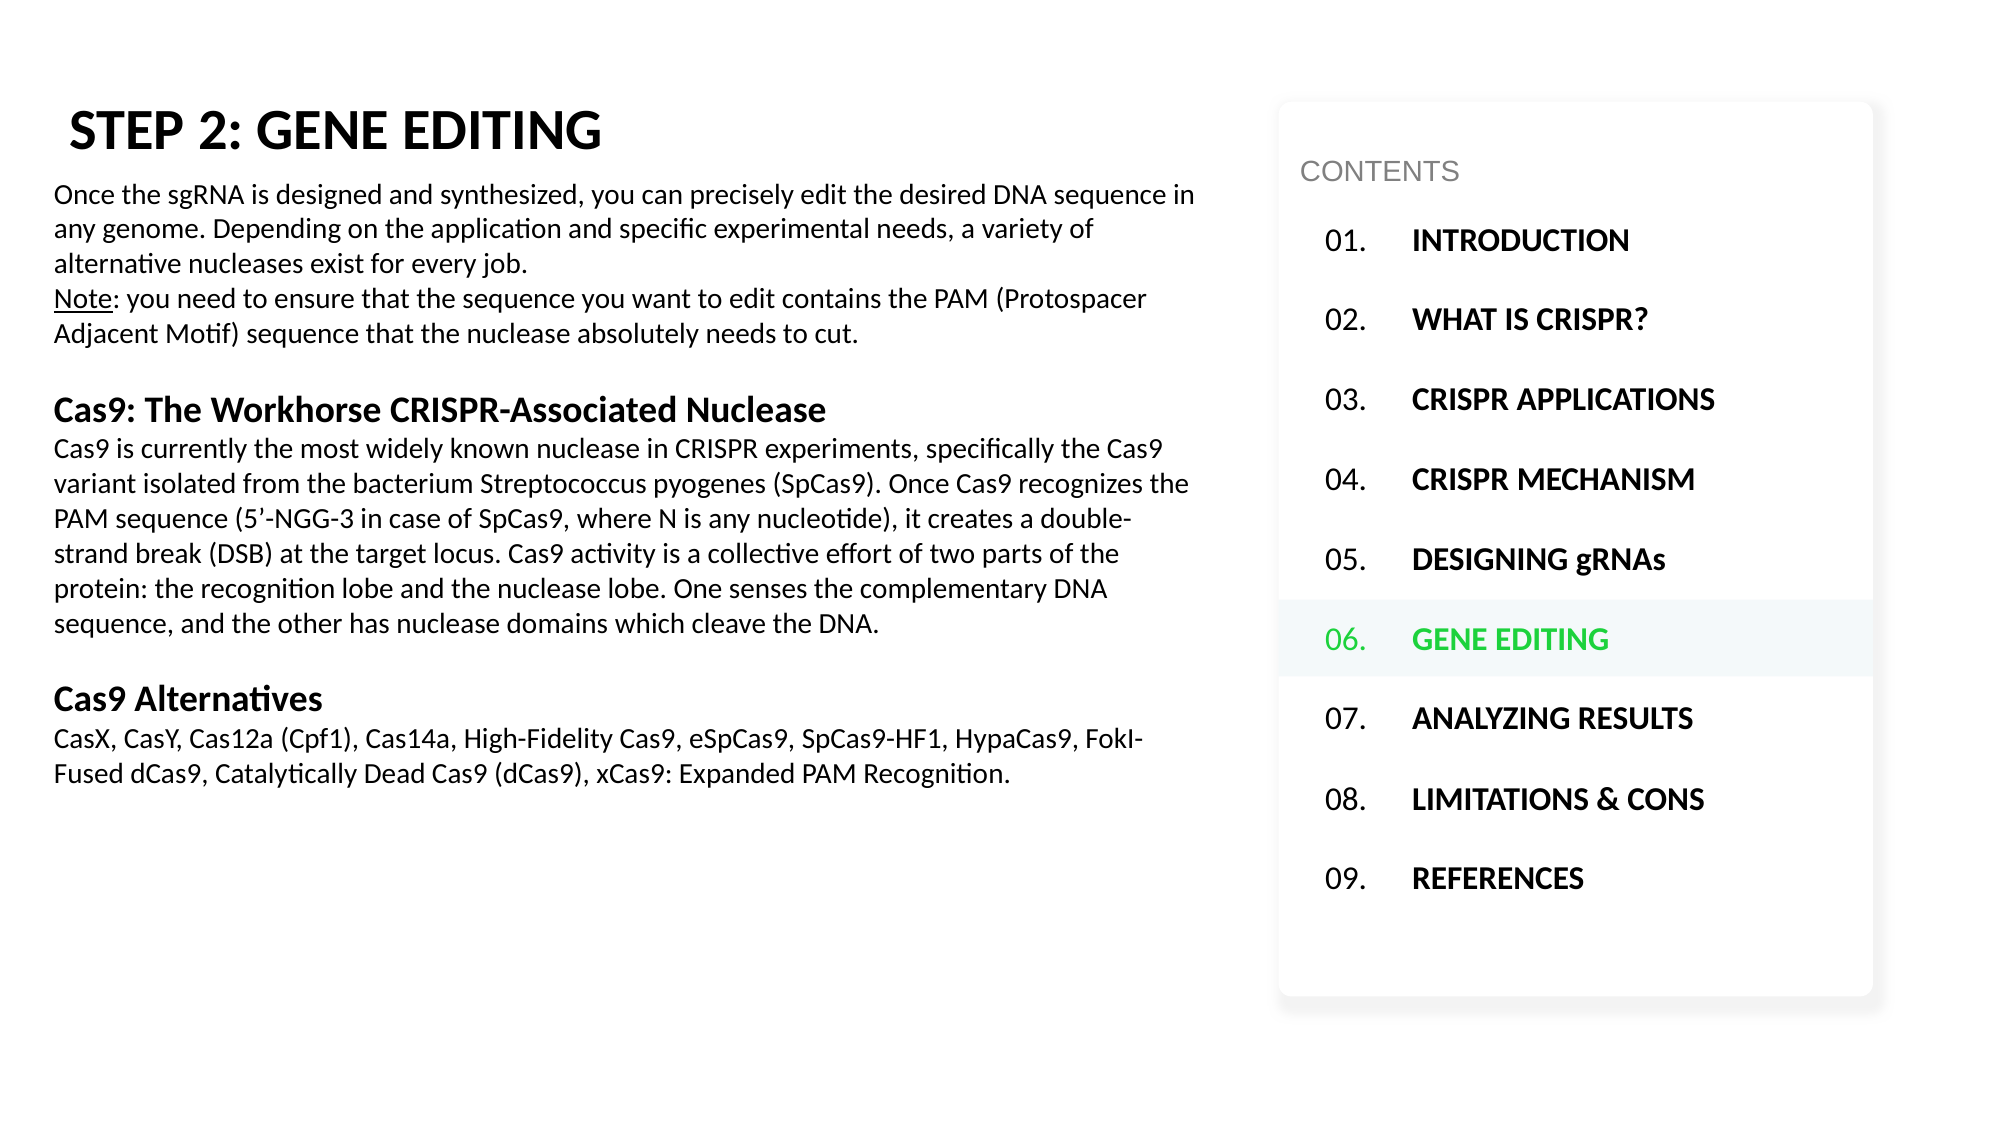

STEP 2: GENE EDITING

CONTENTS
01.      INTRODUCTION
02.      WHAT IS CRISPR?
03.      CRISPR APPLICATIONS
04.      CRISPR MECHANISM
05.      DESIGNING gRNAs
06.      GENE EDITING
07.      ANALYZING RESULTS
08.      LIMITATIONS & CONS
09.      REFERENCES

Once the sgRNA is designed and synthesized, you can precisely edit the desired DNA sequence in any genome. Depending on the application and specific experimental needs, a variety of alternative nucleases exist for every job.
Note: you need to ensure that the sequence you want to edit contains the PAM (Protospacer Adjacent Motif) sequence that the nuclease absolutely needs to cut.

Cas9: The Workhorse CRISPR-Associated Nuclease
Cas9 is currently the most widely known nuclease in CRISPR experiments, specifically the Cas9 variant isolated from the bacterium Streptococcus pyogenes (SpCas9). Once Cas9 recognizes the PAM sequence (5’-NGG-3 in case of SpCas9, where N is any nucleotide), it creates a double-strand break (DSB) at the target locus. Cas9 activity is a collective effort of two parts of the protein: the recognition lobe and the nuclease lobe. One senses the complementary DNA sequence, and the other has nuclease domains which cleave the DNA.

Cas9 Alternatives
CasX, CasY, Cas12a (Cpf1), Cas14a, High-Fidelity Cas9, eSpCas9, SpCas9-HF1, HypaCas9, FokI-Fused dCas9, Catalytically Dead Cas9 (dCas9), xCas9: Expanded PAM Recognition.